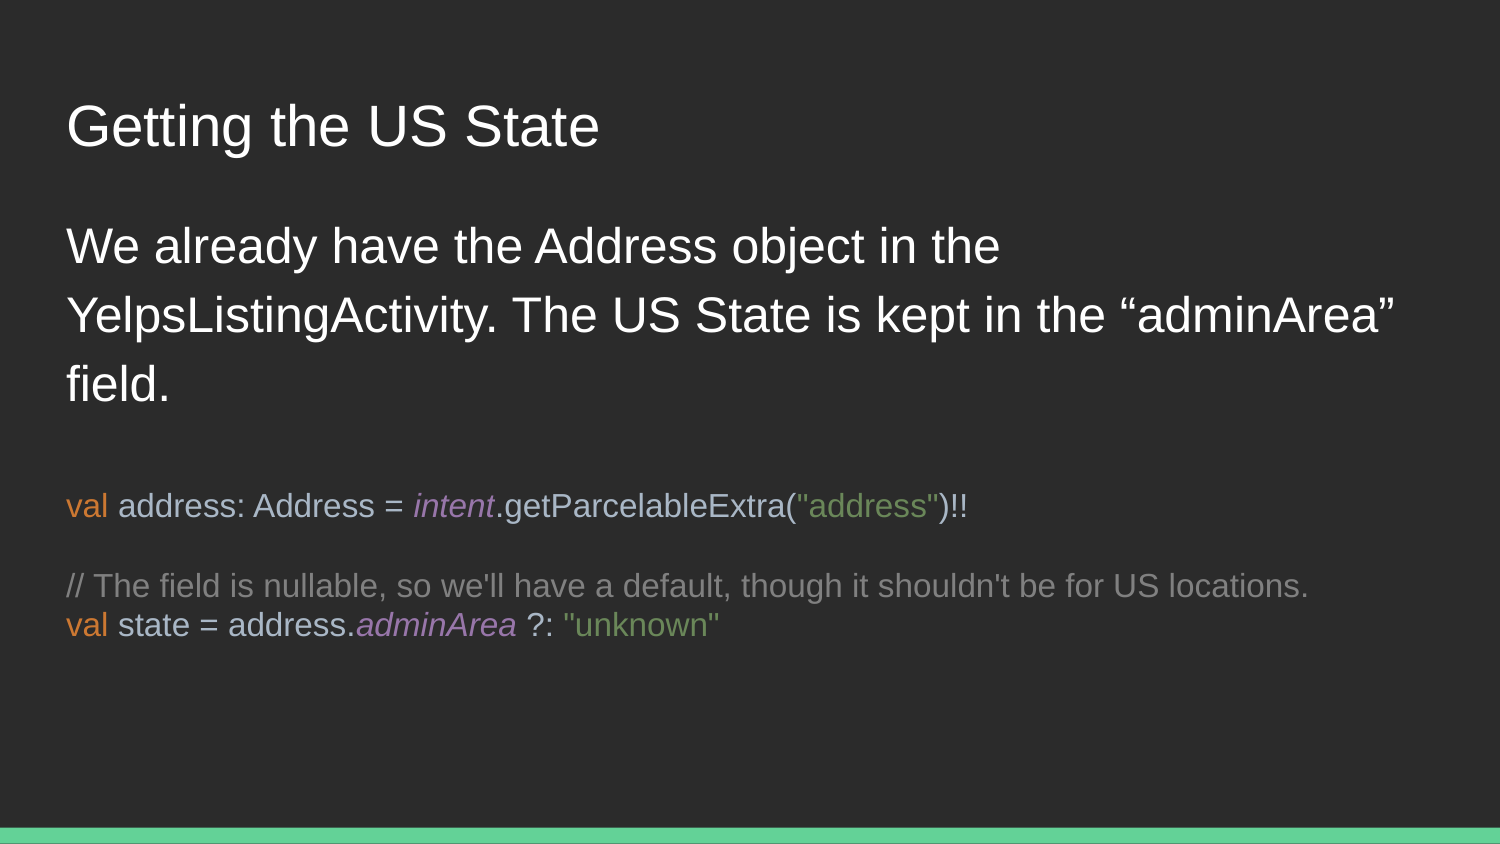

# Getting the US State
We already have the Address object in the YelpsListingActivity. The US State is kept in the “adminArea” field.
val address: Address = intent.getParcelableExtra("address")!!

// The field is nullable, so we'll have a default, though it shouldn't be for US locations.
val state = address.adminArea ?: "unknown"